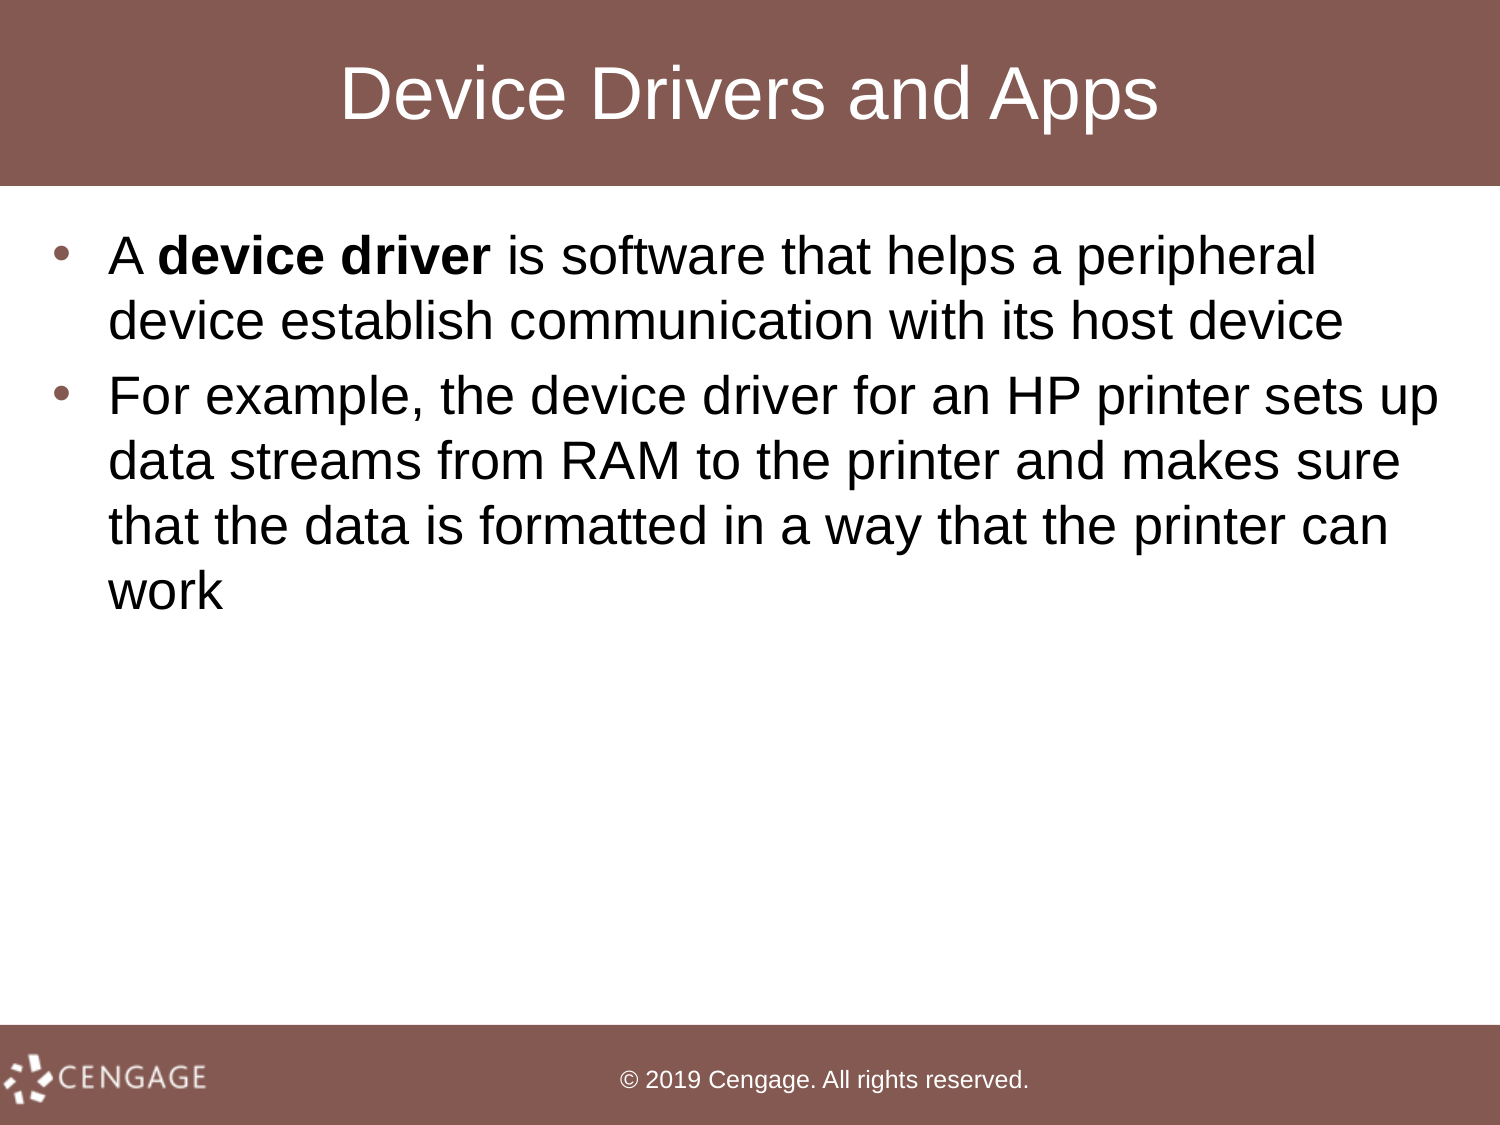

# Device Drivers and Apps
A device driver is software that helps a peripheral device establish communication with its host device
For example, the device driver for an HP printer sets up data streams from RAM to the printer and makes sure that the data is formatted in a way that the printer can work